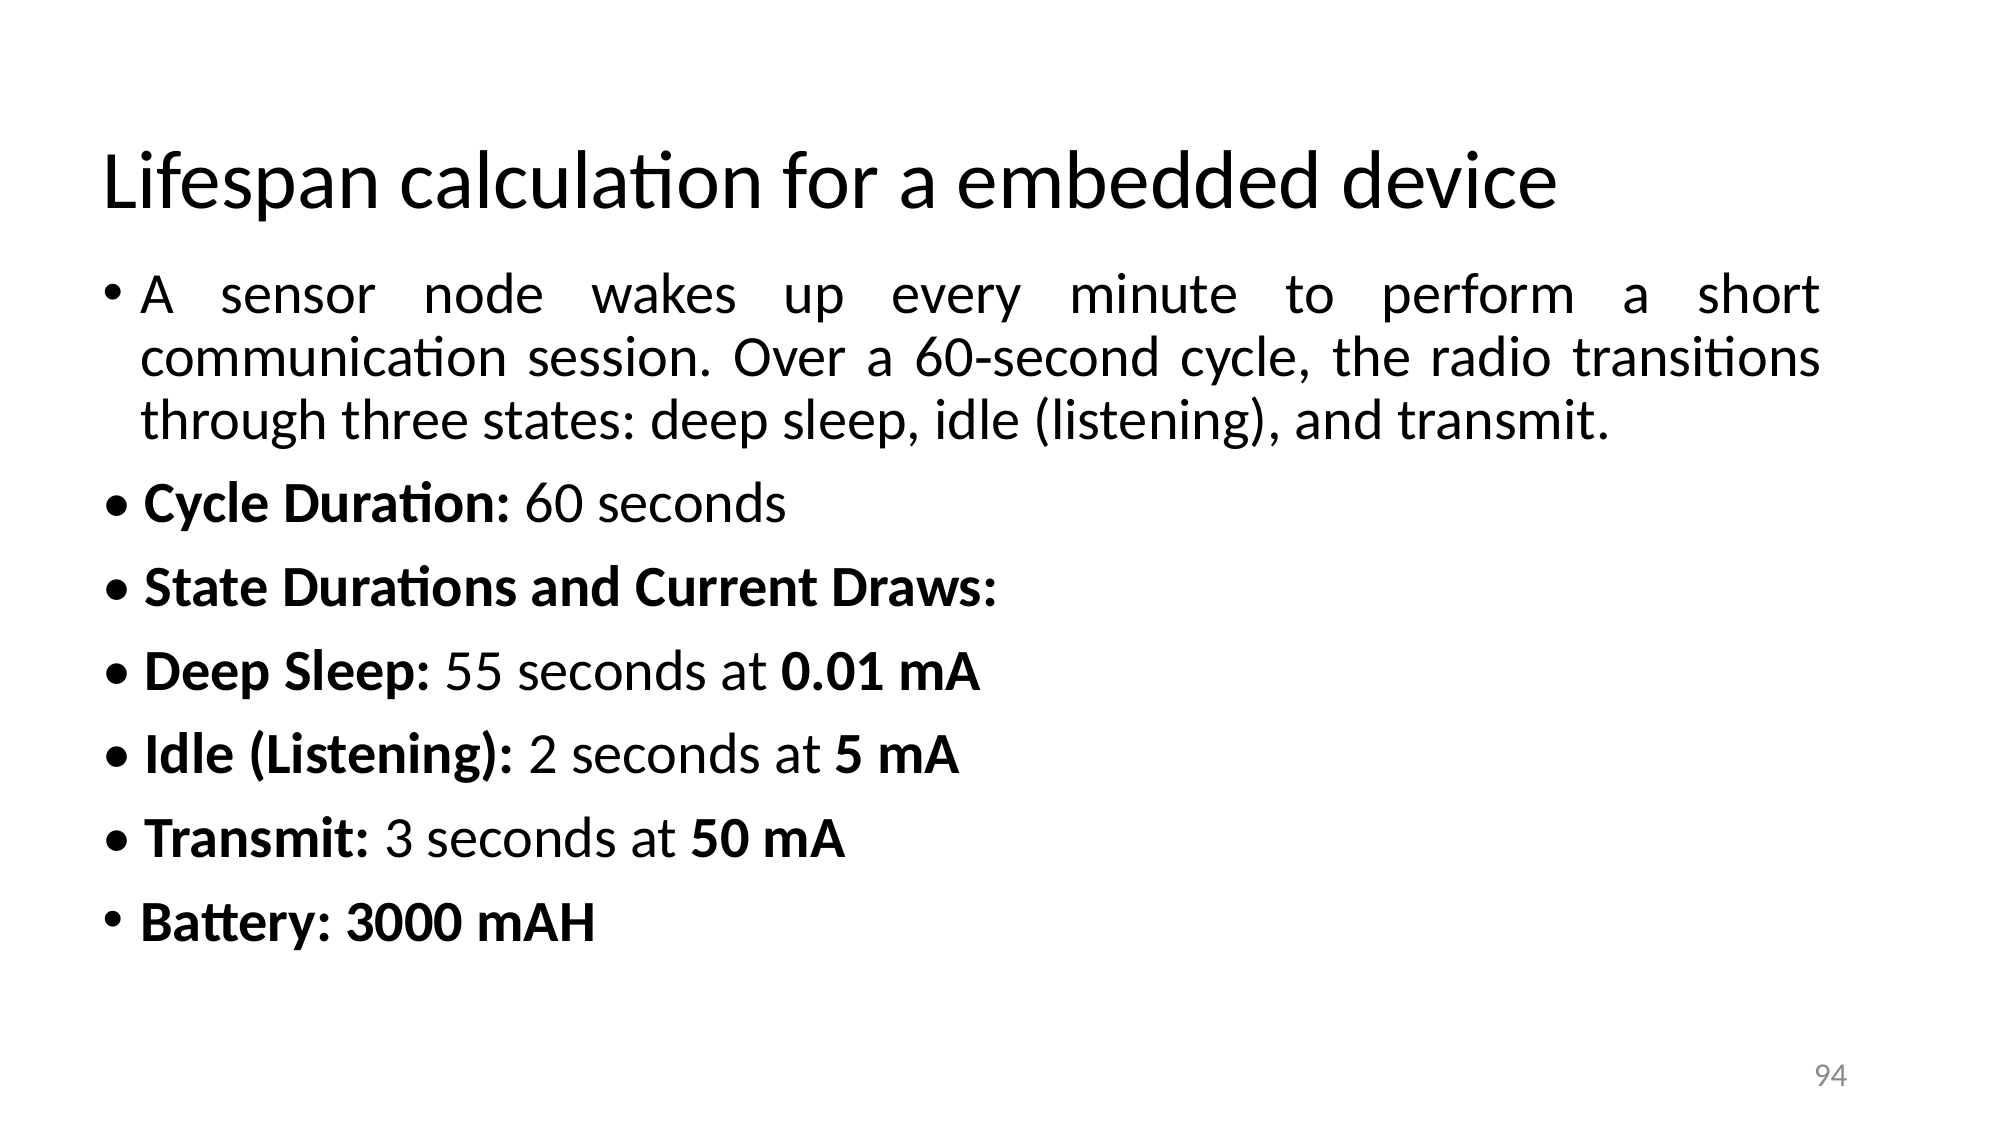

# Lifespan calculation for a embedded device
A sensor node wakes up every minute to perform a short communication session. Over a 60‑second cycle, the radio transitions through three states: deep sleep, idle (listening), and transmit.
• Cycle Duration: 60 seconds
• State Durations and Current Draws:
• Deep Sleep: 55 seconds at 0.01 mA
• Idle (Listening): 2 seconds at 5 mA
• Transmit: 3 seconds at 50 mA
Battery: 3000 mAH
94